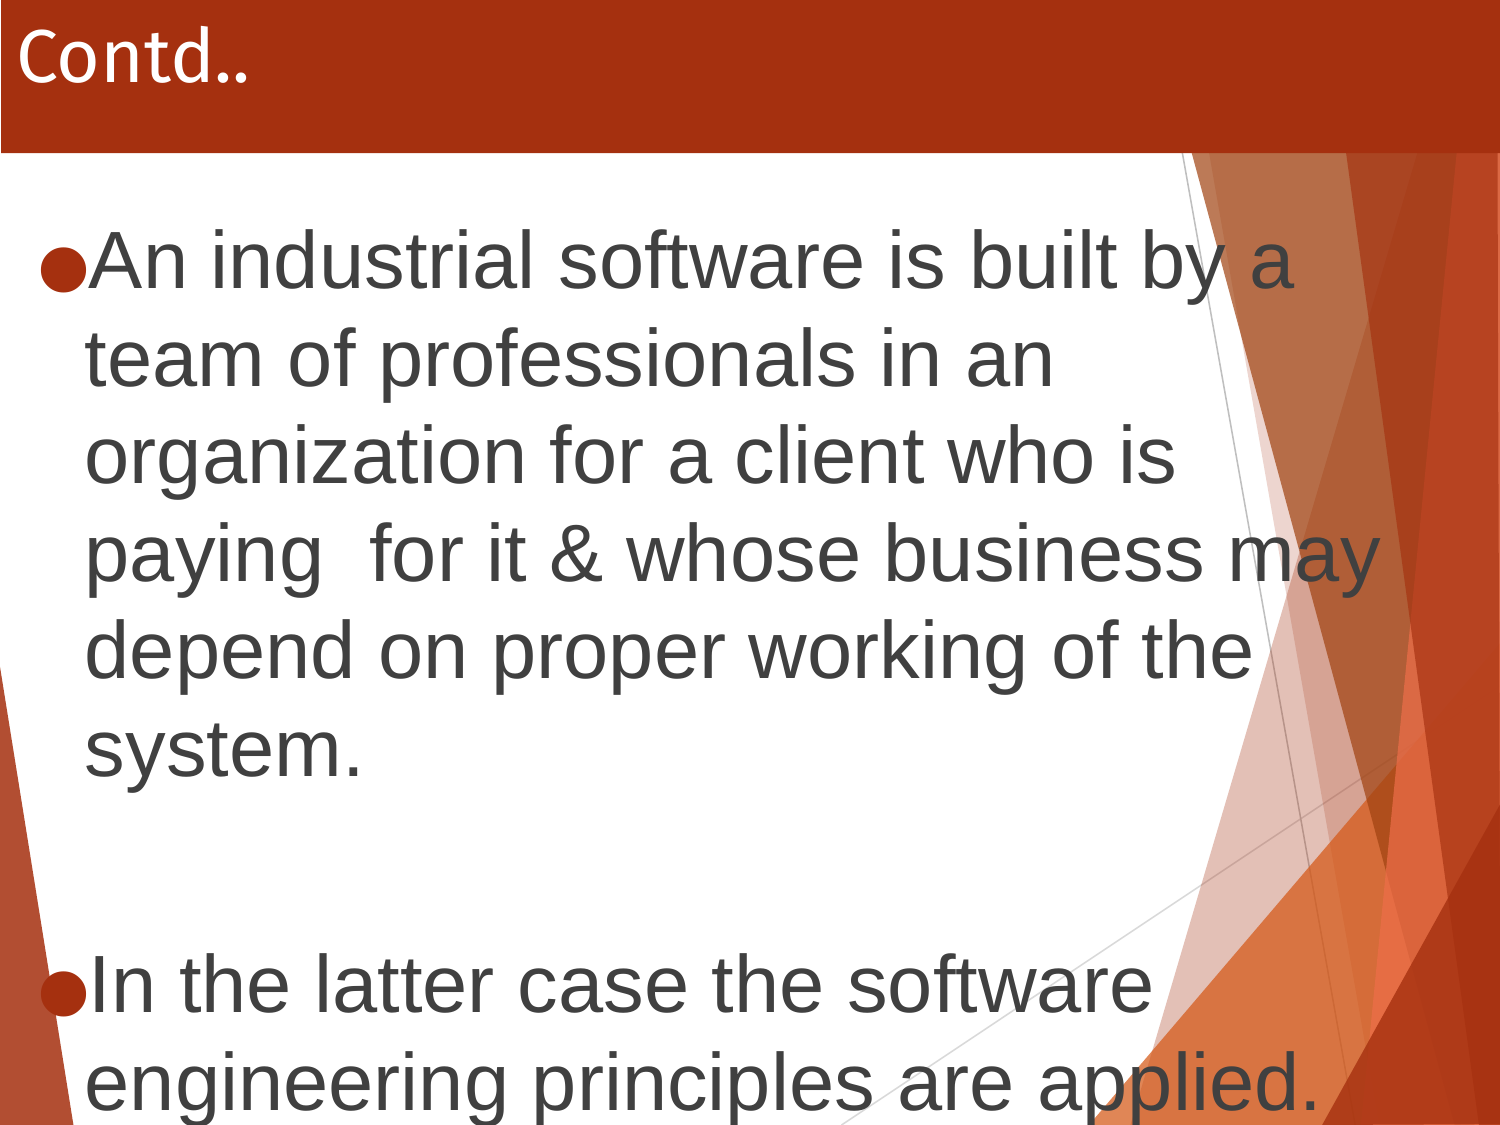

# Contd..
An industrial software is built by a team of professionals in an organization for a client who is paying  for it & whose business may depend on proper working of the system.

In the latter case the software engineering principles are applied.